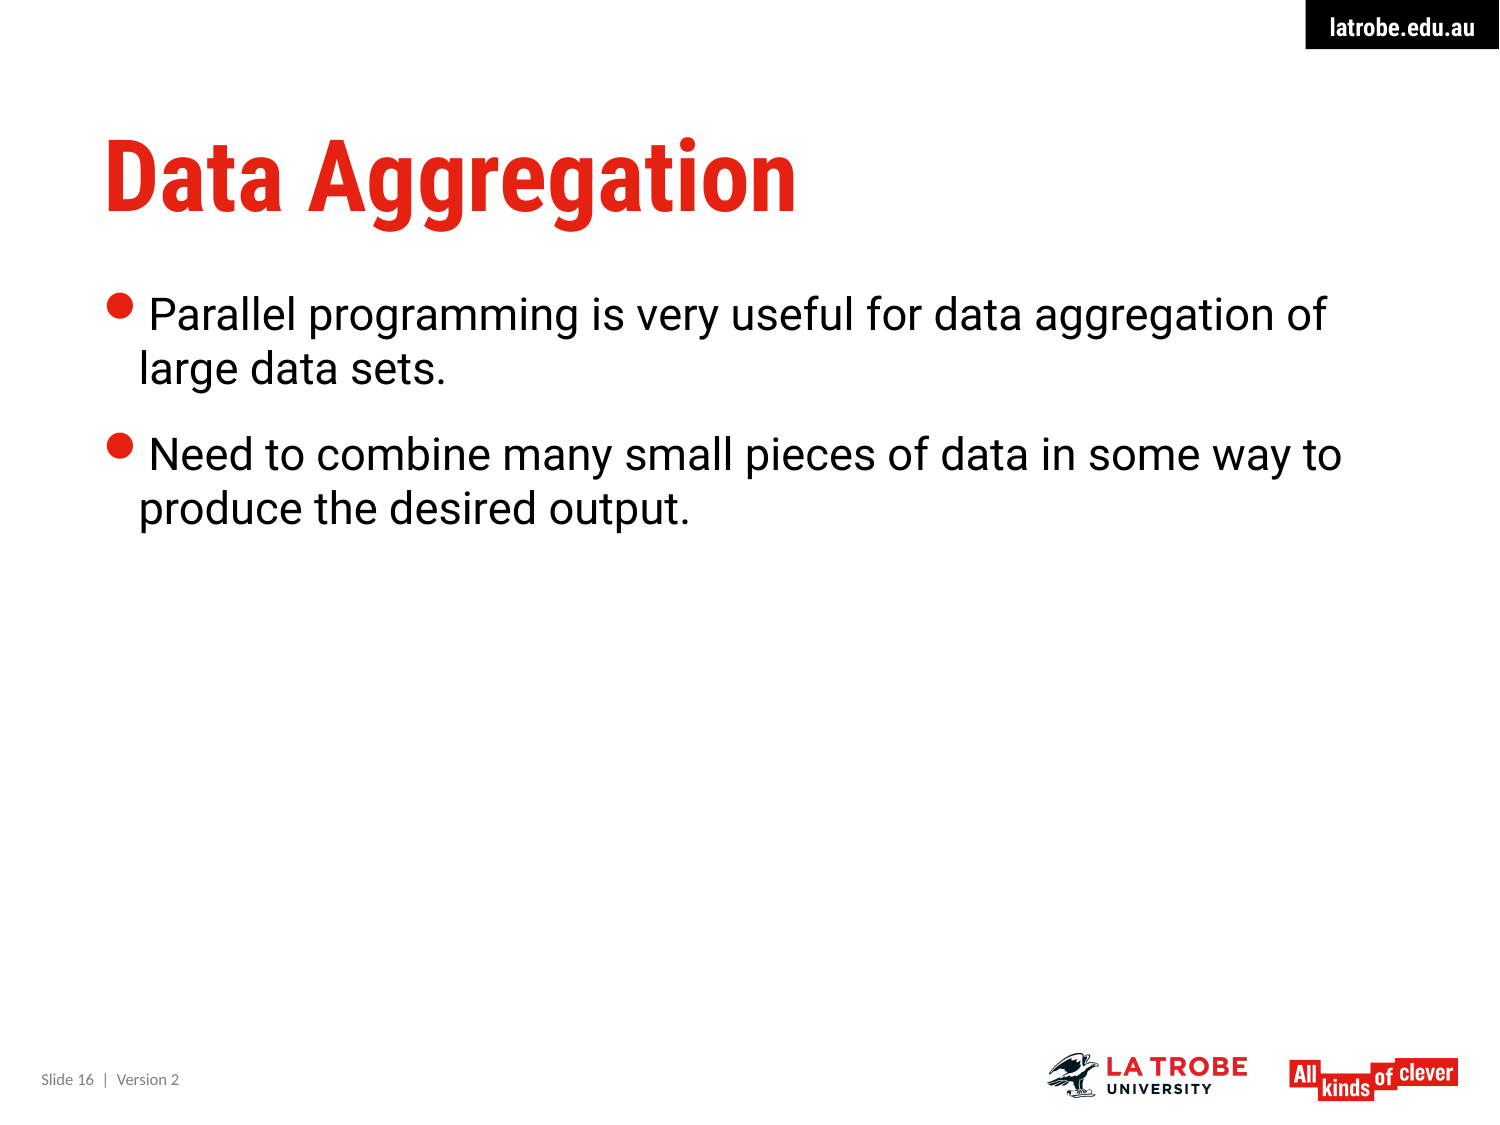

# Data Aggregation
Parallel programming is very useful for data aggregation of large data sets.
Need to combine many small pieces of data in some way to produce the desired output.